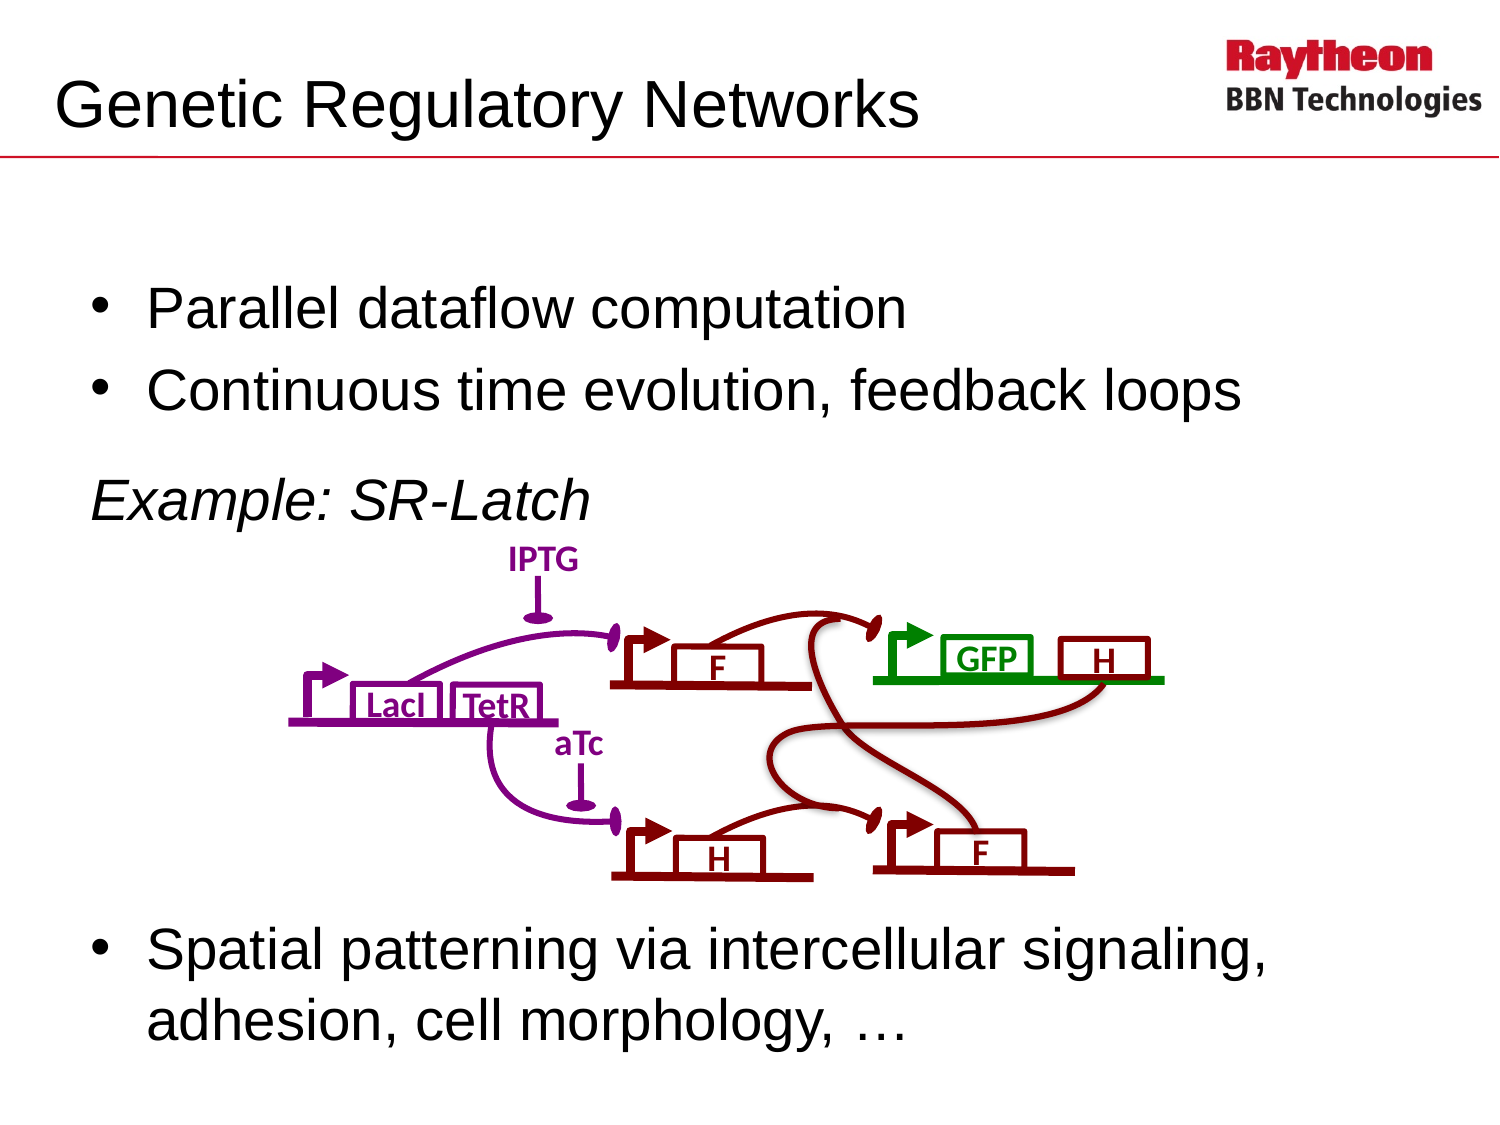

# Genetic Regulatory Networks
Parallel dataflow computation
Continuous time evolution, feedback loops

Example: SR-Latch

Spatial patterning via intercellular signaling, adhesion, cell morphology, …
IPTG

GFP
H

F

LacI
TetR

aTc

F
H